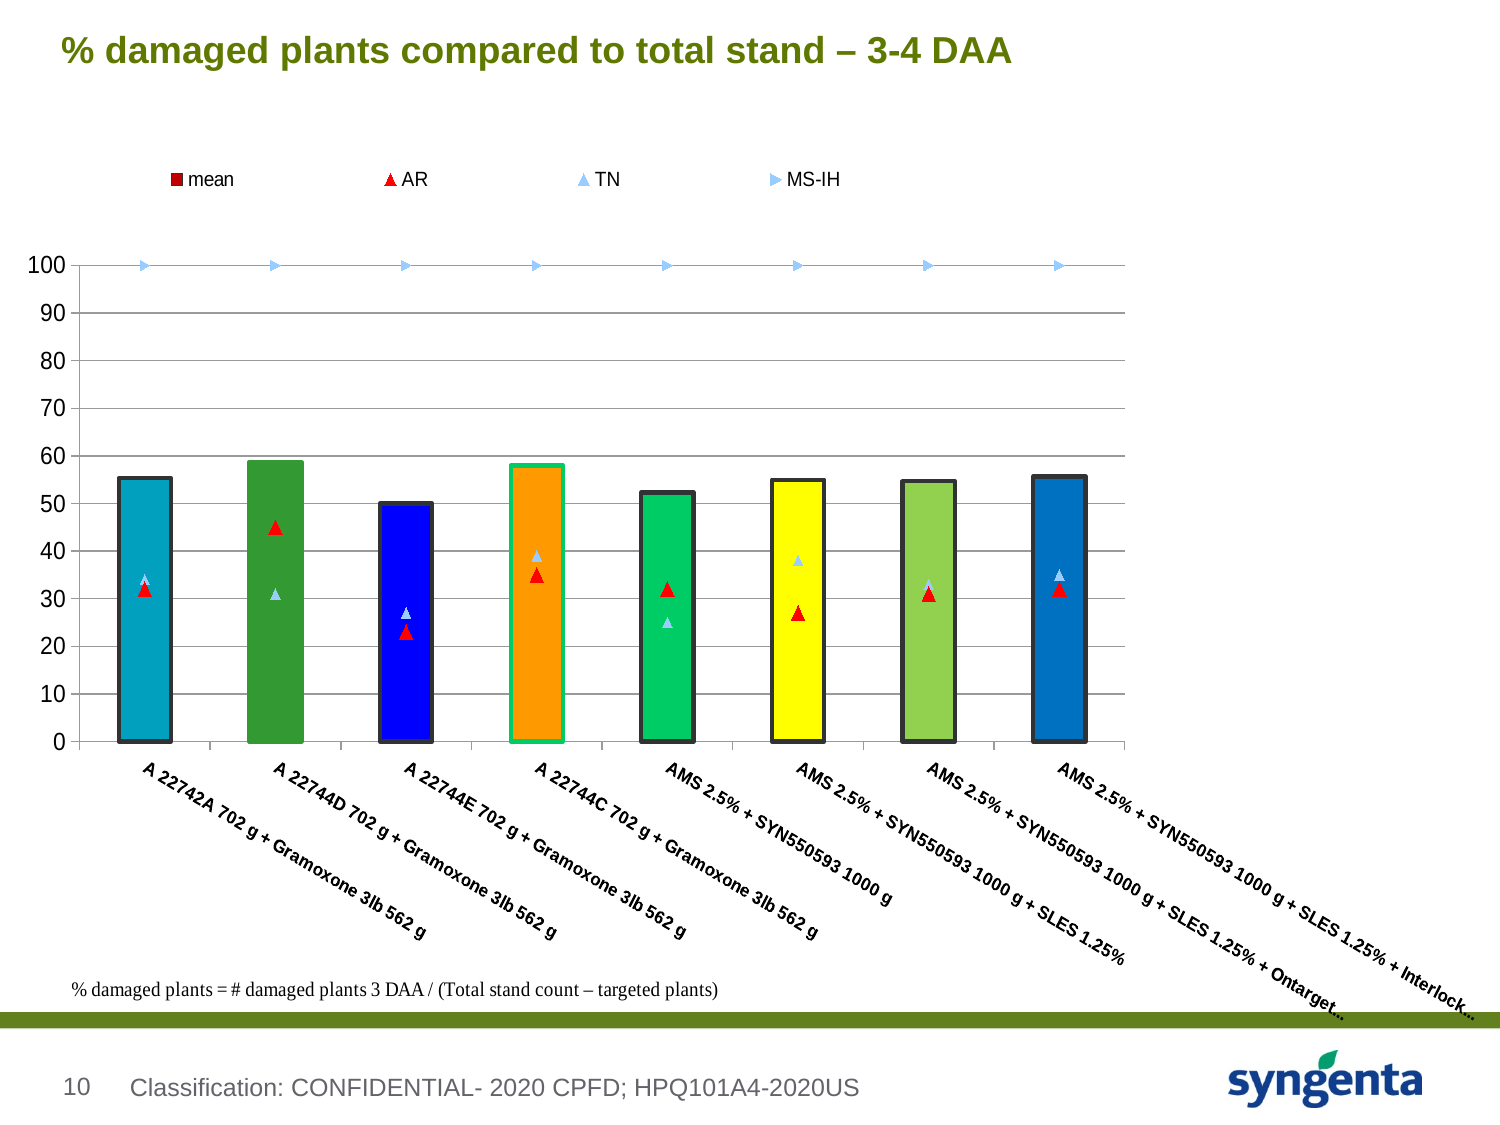

# % damaged plants compared to total stand – 3-4 DAA

### Chart

| Category | mean | AR | TN | MS-IH |
|---|---|---|---|---|
| A 22742A 702 g + Gramoxone 3lb 562 g | 55.333333333333336 | 32.0 | 34.0 | 100.0 |
| A 22744D 702 g + Gramoxone 3lb 562 g | 58.666666666666664 | 45.0 | 31.0 | 100.0 |
| A 22744E 702 g + Gramoxone 3lb 562 g | 50.0 | 23.0 | 27.0 | 100.0 |
| A 22744C 702 g + Gramoxone 3lb 562 g | 58.0 | 35.0 | 39.0 | 100.0 |
| AMS 2.5% + SYN550593 1000 g | 52.333333333333336 | 32.0 | 25.0 | 100.0 |
| AMS 2.5% + SYN550593 1000 g + SLES 1.25% | 55.0 | 27.0 | 38.0 | 100.0 |
| AMS 2.5% + SYN550593 1000 g + SLES 1.25% + Ontarget 0.5% | 54.666666666666664 | 31.0 | 33.0 | 100.0 |
| AMS 2.5% + SYN550593 1000 g + SLES 1.25% + Interlock 0.1% | 55.666666666666664 | 32.0 | 35.0 | 100.0 |
Classification: CONFIDENTIAL- 2020 CPFD; HPQ101A4-2020US